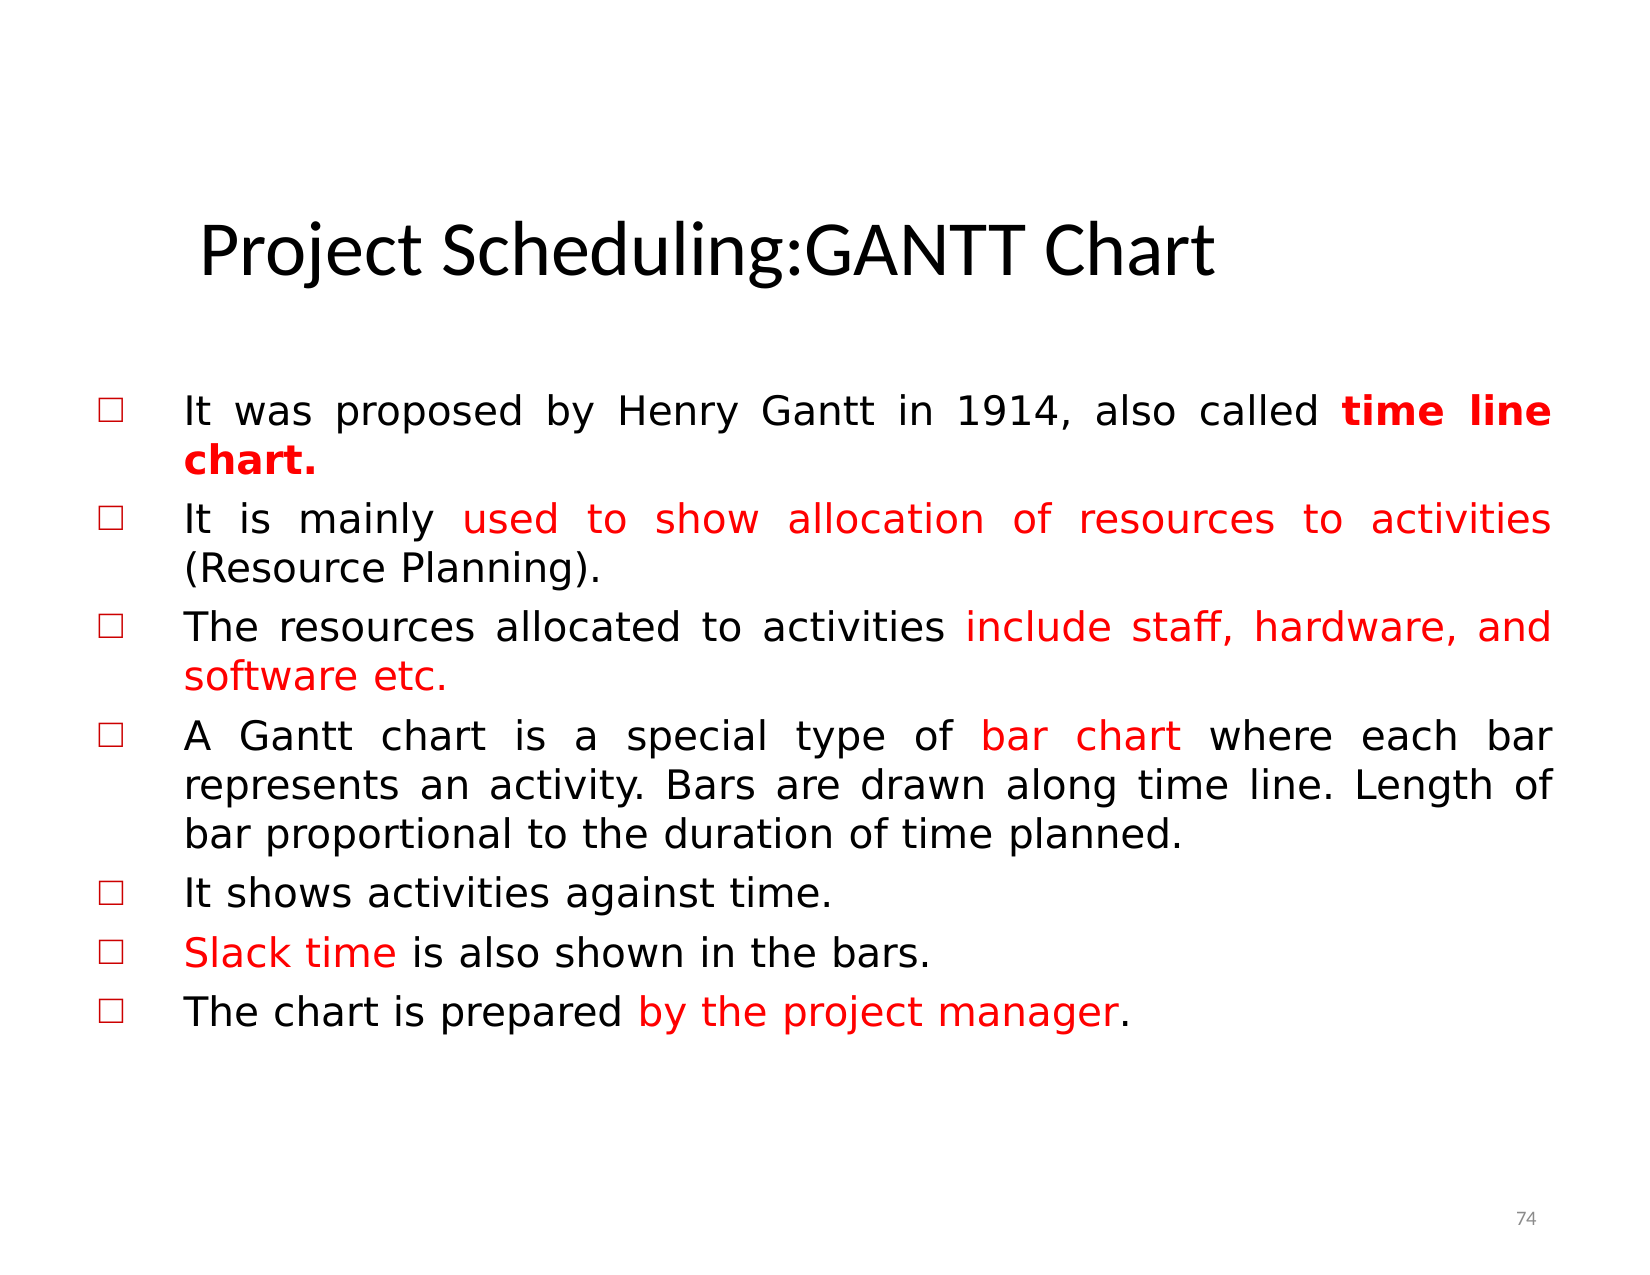

# Project Scheduling:GANTT Chart
It was proposed by Henry Gantt in 1914, also called time line chart.
It  is  mainly  used  to  show  allocation  of  resources  to  activities (Resource Planning).
The resources allocated to activities include staff, hardware, and software etc.
A  Gantt  chart  is  a  special  type  of  bar  chart  where  each  bar represents an activity. Bars are drawn along time line. Length of bar proportional to the duration of time planned.
It shows activities against time.
Slack time is also shown in the bars.
The chart is prepared by the project manager.
74